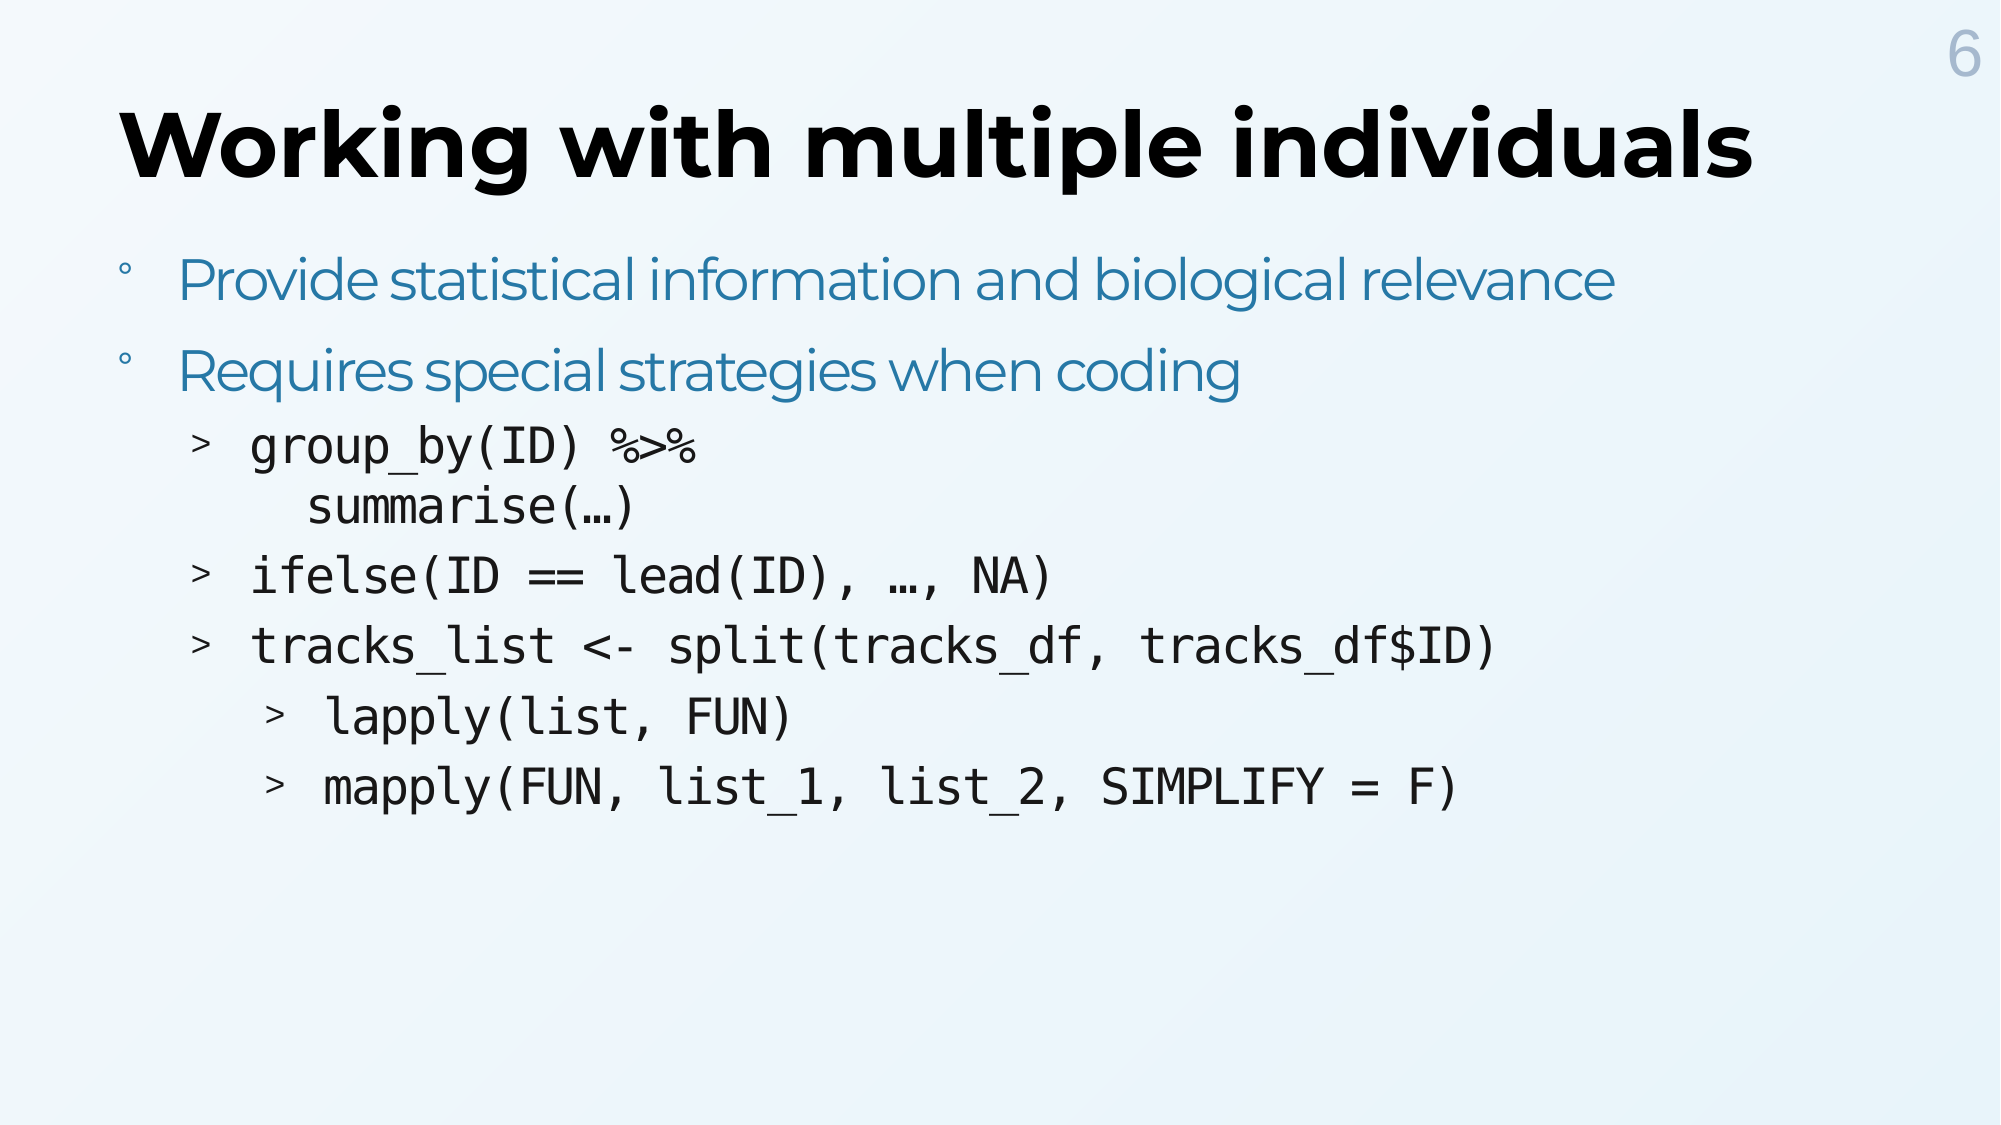

6
# Working with multiple individuals
Provide statistical information and biological relevance
Requires special strategies when coding
group_by(ID) %>%
  summarise(…)
ifelse(ID == lead(ID), …, NA)
tracks_list <- split(tracks_df, tracks_df$ID)
lapply(list, FUN)
mapply(FUN, list_1, list_2, SIMPLIFY = F)